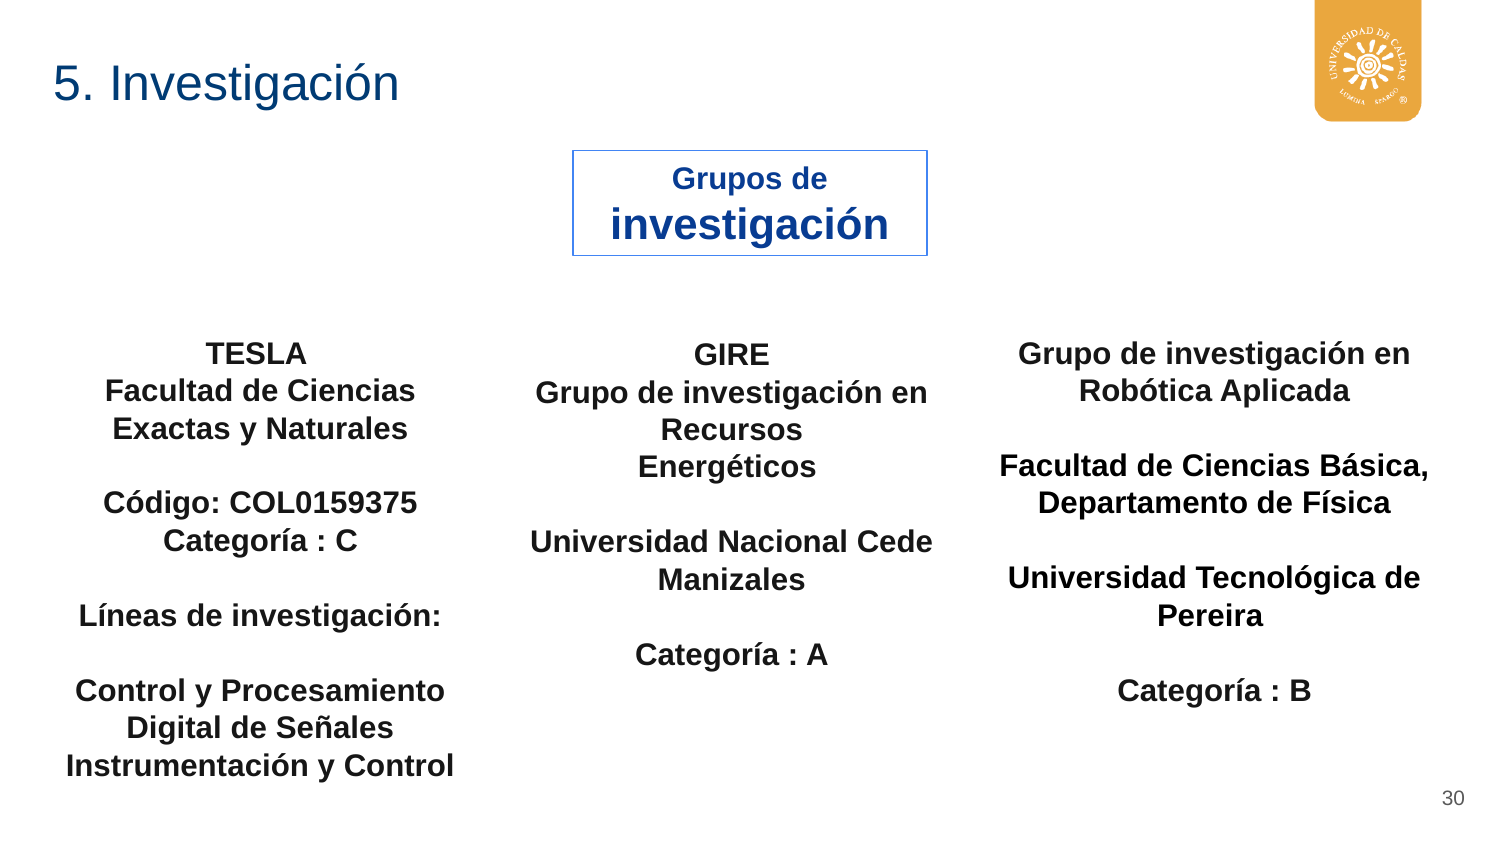

5. Investigación

Grupos de investigación
TESLA
Facultad de Ciencias Exactas y Naturales

Código: COL0159375
Categoría : C

Líneas de investigación:

Control y Procesamiento Digital de Señales
Instrumentación y Control
Grupo de investigación en Robótica Aplicada

Facultad de Ciencias Básica, Departamento de Física

Universidad Tecnológica de Pereira

Categoría : B

GIRE
Grupo de investigación en Recursos
Energéticos

Universidad Nacional Cede Manizales

Categoría : A

30